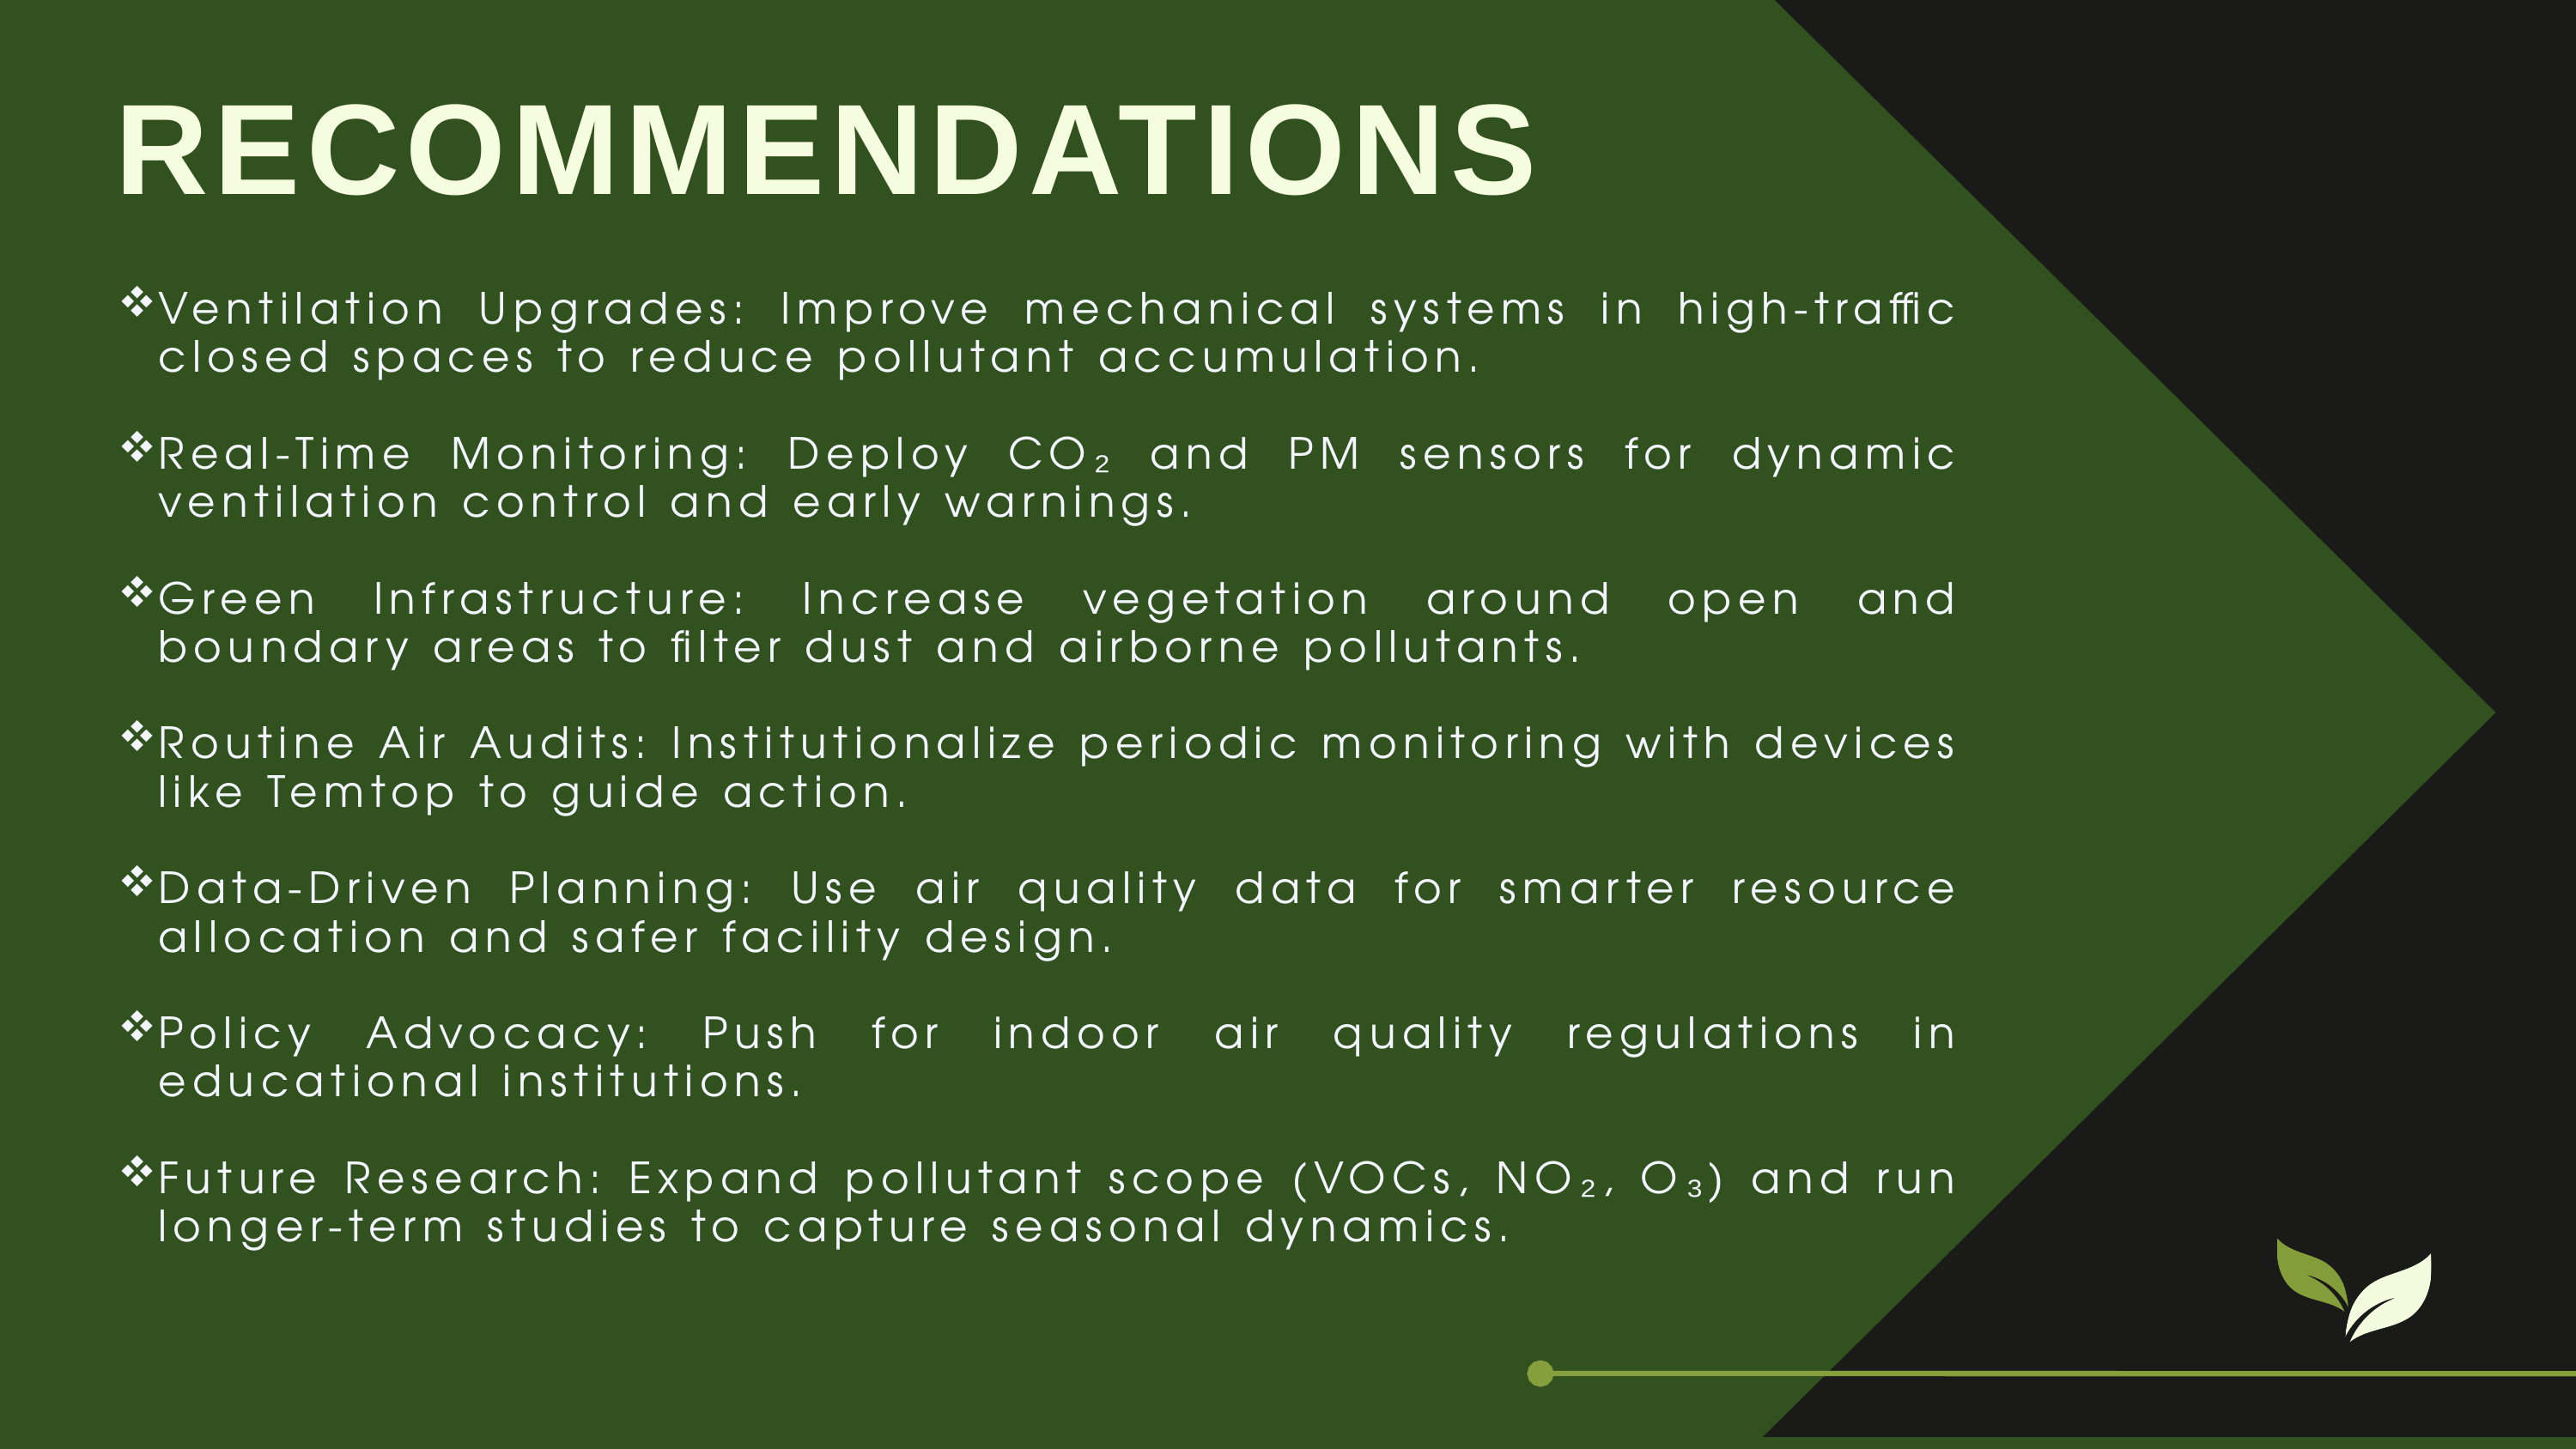

RECOMMENDATIONS
Ventilation Upgrades: Improve mechanical systems in high-traffic closed spaces to reduce pollutant accumulation.

Real-Time Monitoring: Deploy CO₂ and PM sensors for dynamic ventilation control and early warnings.

Green Infrastructure: Increase vegetation around open and boundary areas to filter dust and airborne pollutants.

Routine Air Audits: Institutionalize periodic monitoring with devices like Temtop to guide action.

Data-Driven Planning: Use air quality data for smarter resource allocation and safer facility design.

Policy Advocacy: Push for indoor air quality regulations in educational institutions.

Future Research: Expand pollutant scope (VOCs, NO₂, O₃) and run longer-term studies to capture seasonal dynamics.